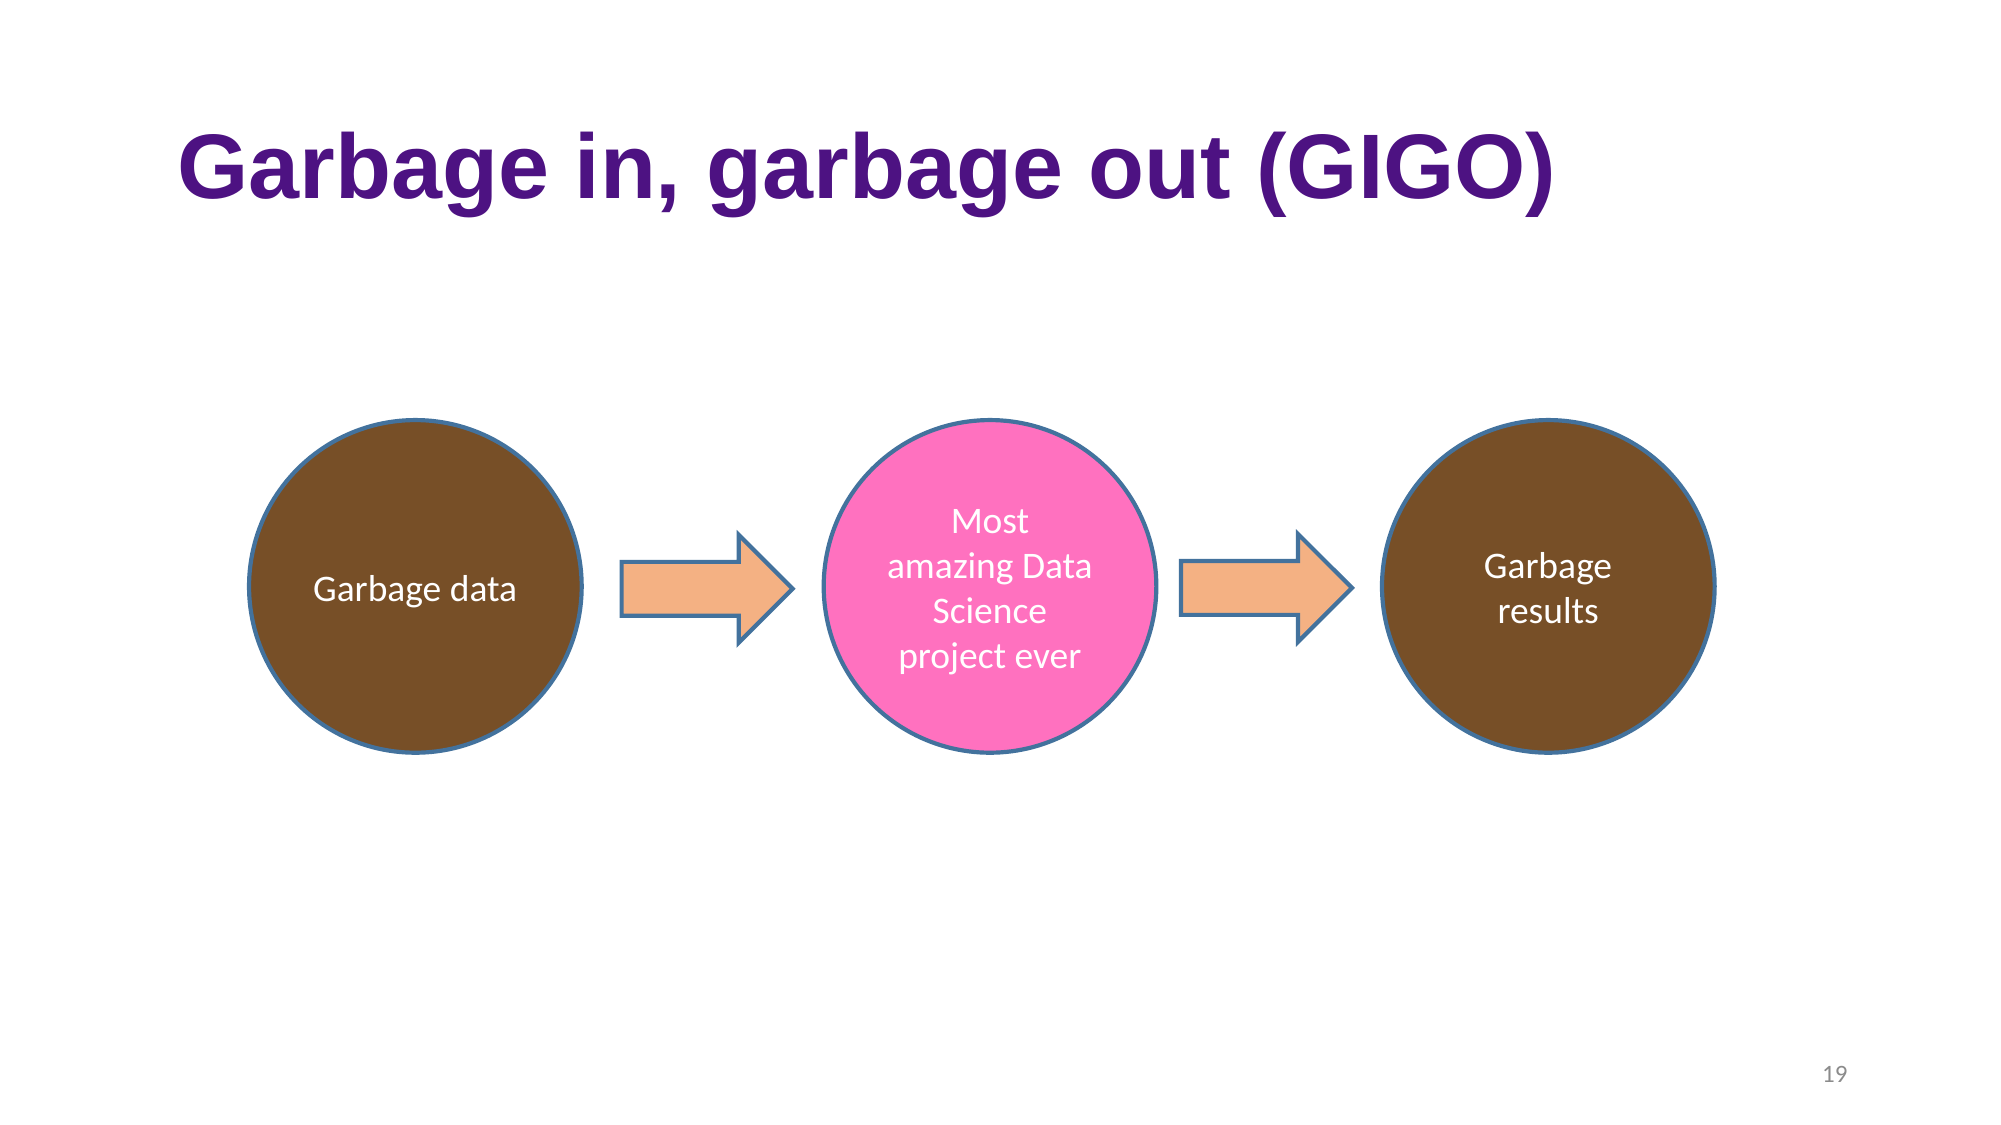

# Garbage in, garbage out (GIGO)

Most amazing Data Science project ever
Garbage results
Garbage data

19